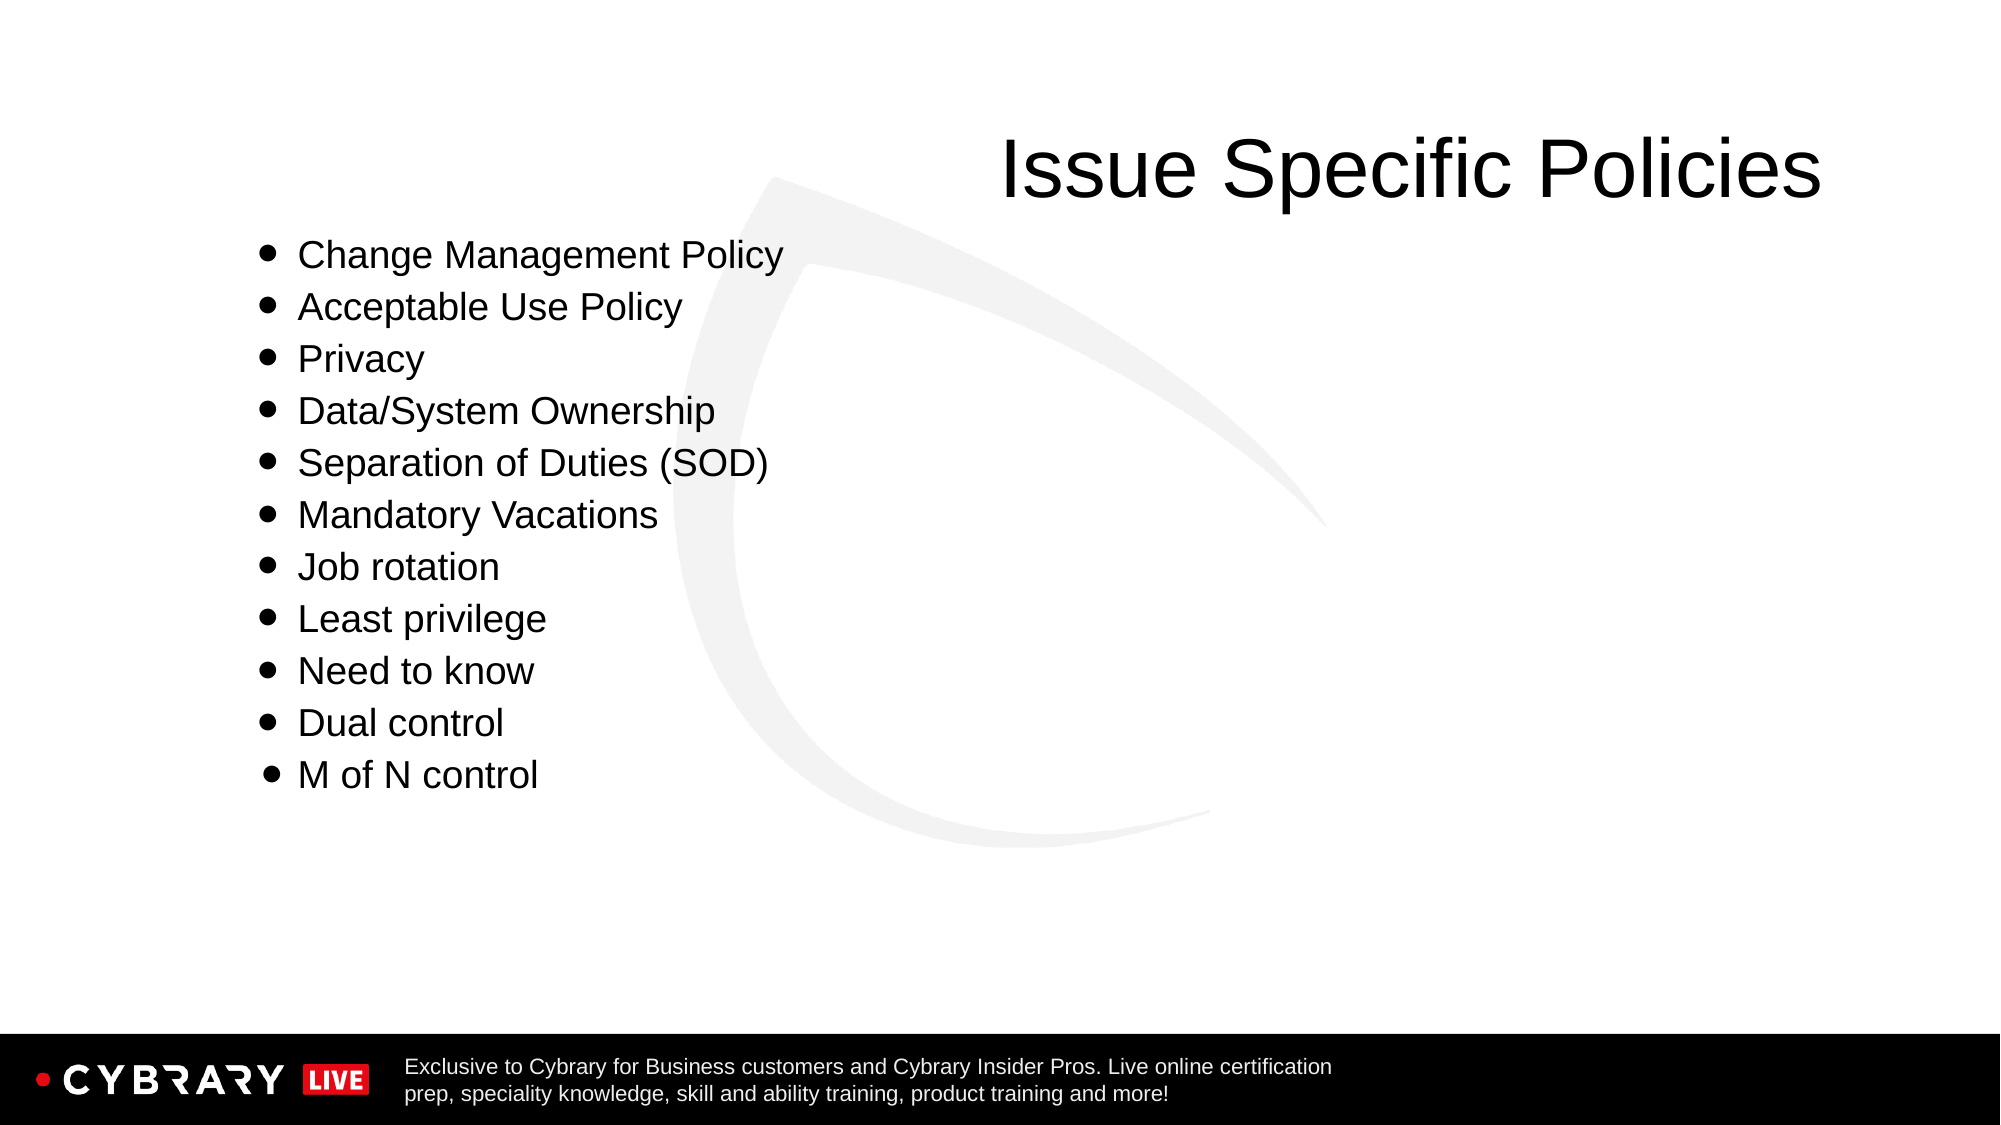

# Issue Specific Policies
Change Management Policy
Acceptable Use Policy
Privacy
Data/System Ownership
Separation of Duties (SOD)
Mandatory Vacations
Job rotation
Least privilege
Need to know
Dual control
M of N control

37